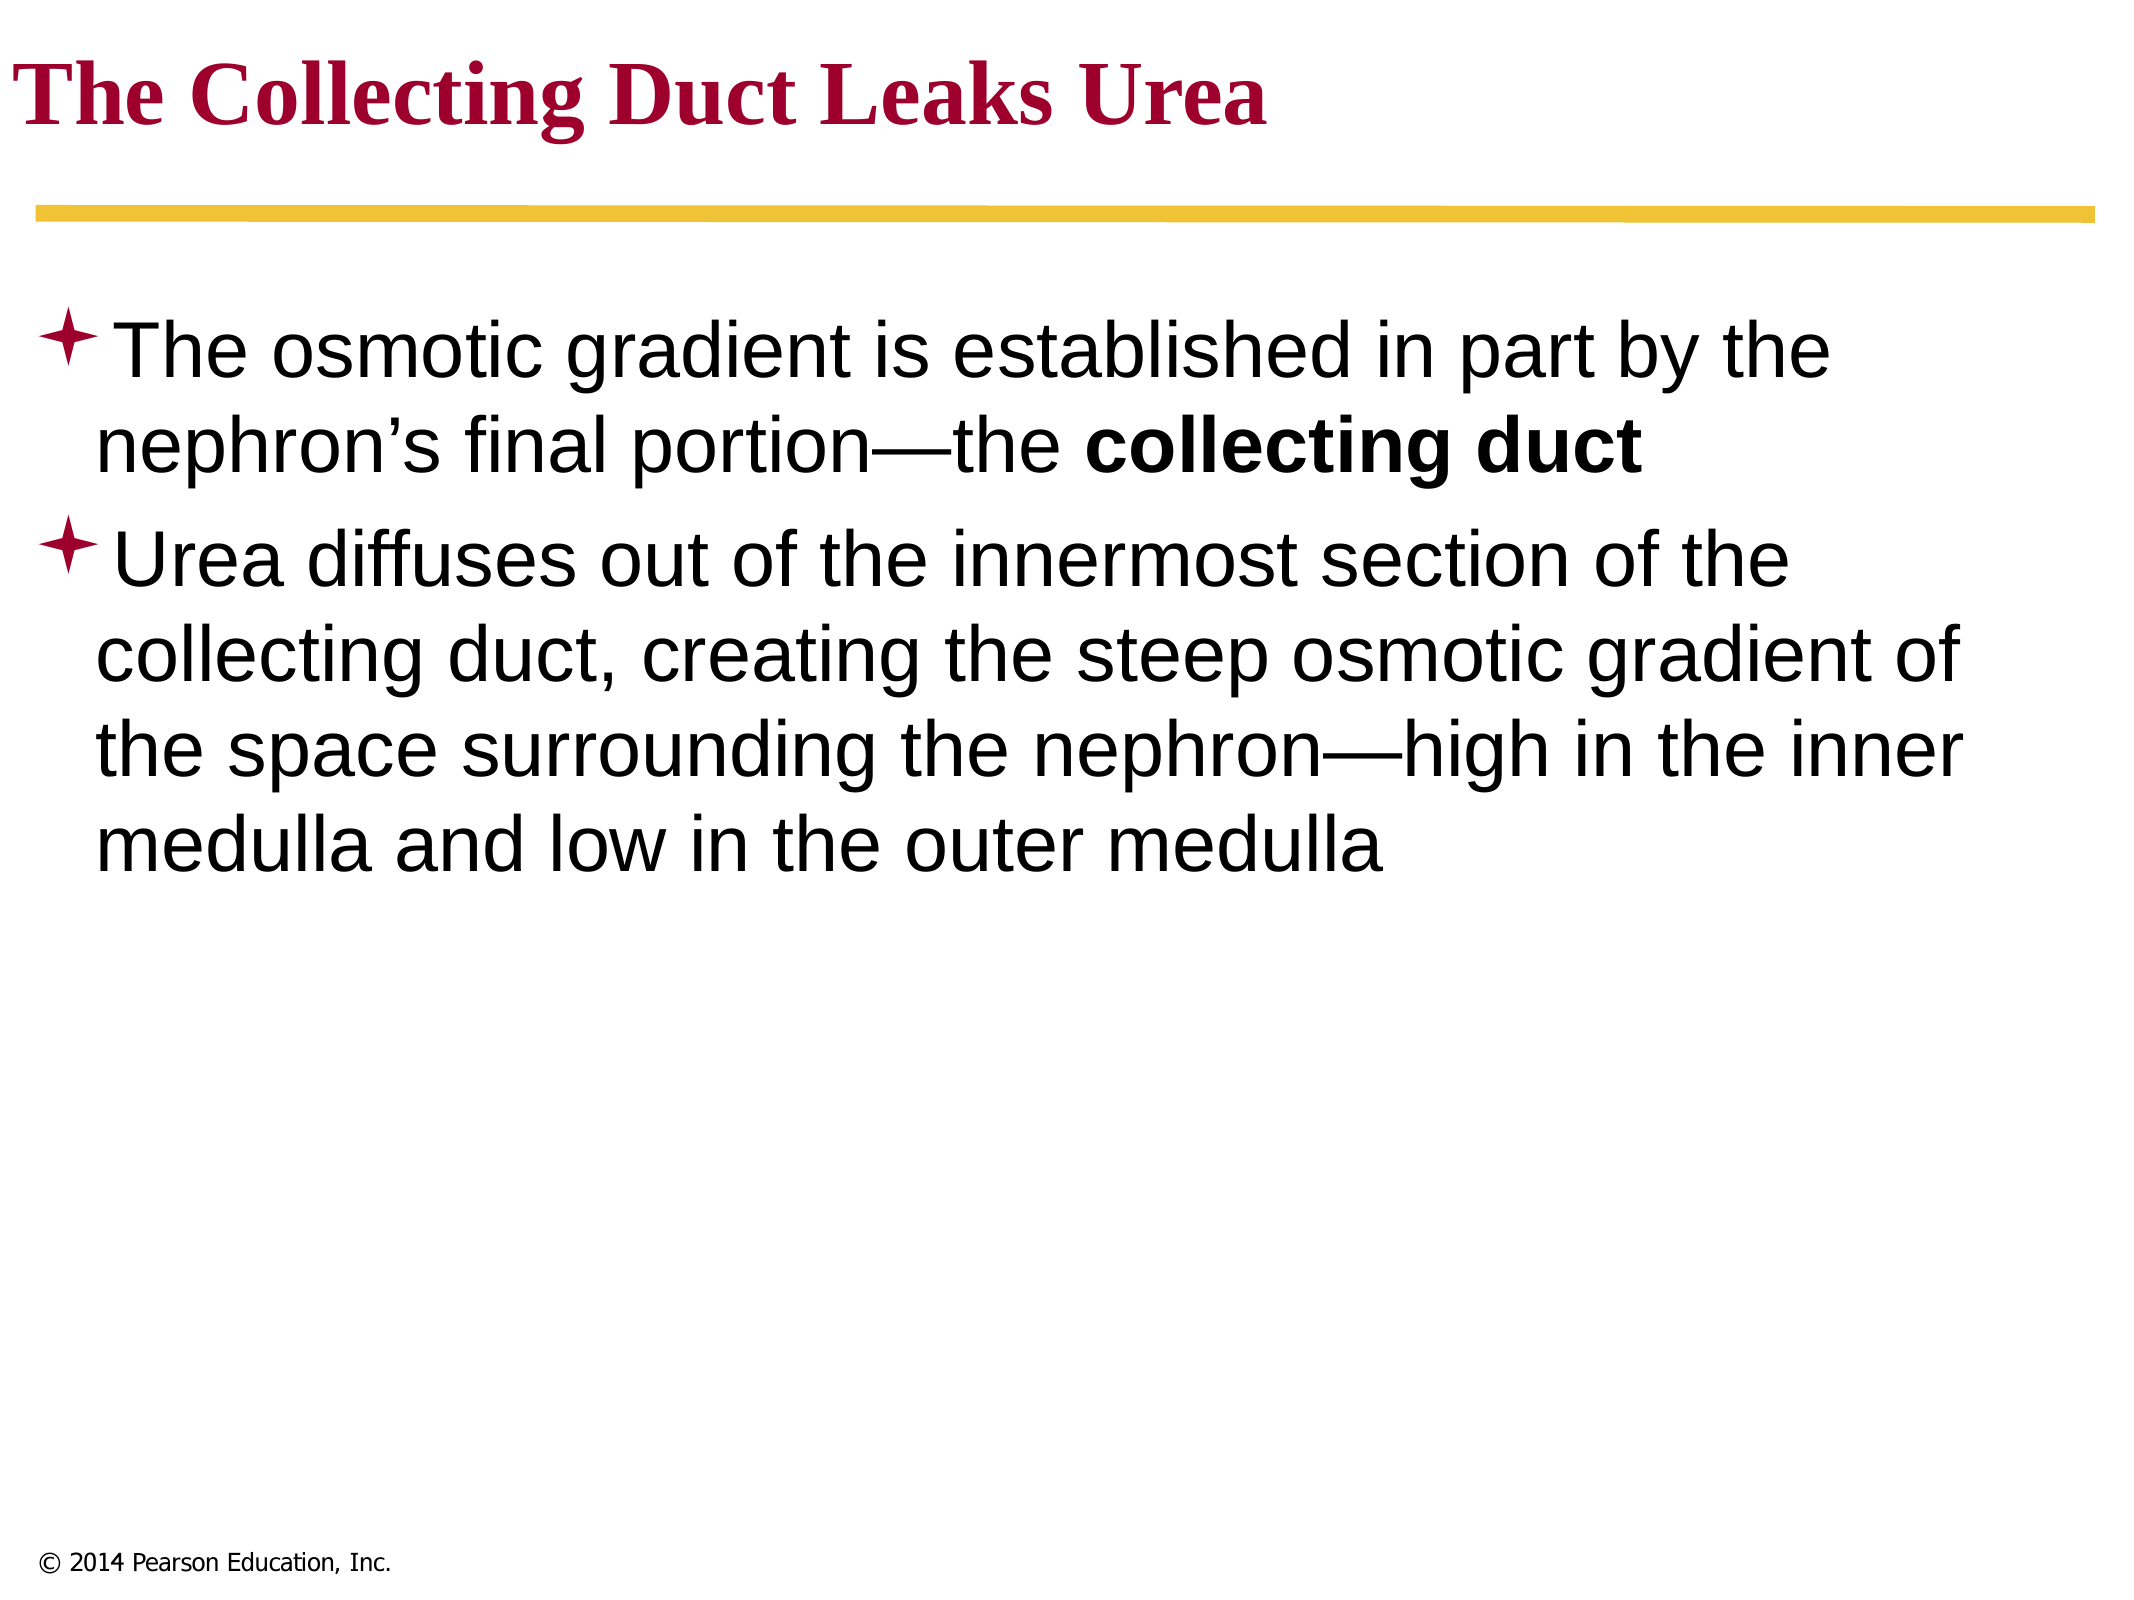

The Collecting Duct Leaks Urea

The osmotic gradient is established in part by the nephron’s final portion—the collecting duct
Urea diffuses out of the innermost section of the collecting duct, creating the steep osmotic gradient of the space surrounding the nephron—high in the inner medulla and low in the outer medulla